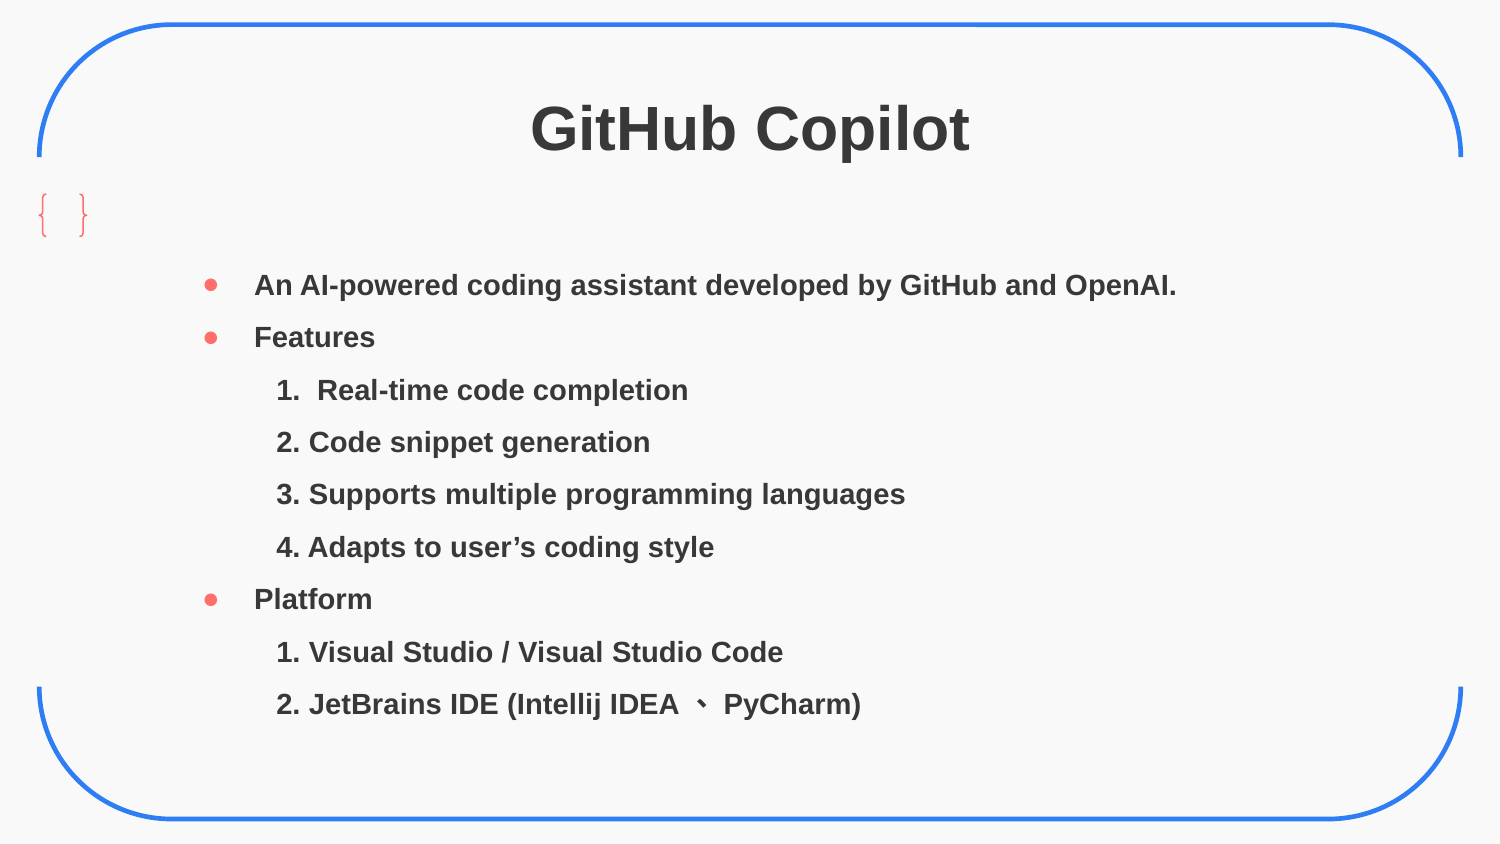

# GitHub Copilot
An AI-powered coding assistant developed by GitHub and OpenAI.
Features
         1.  Real-time code completion
         2. Code snippet generation
         3. Supports multiple programming languages
         4. Adapts to user’s coding style
Platform
         1. Visual Studio / Visual Studio Code
         2. JetBrains IDE (Intellij IDEA、PyCharm)